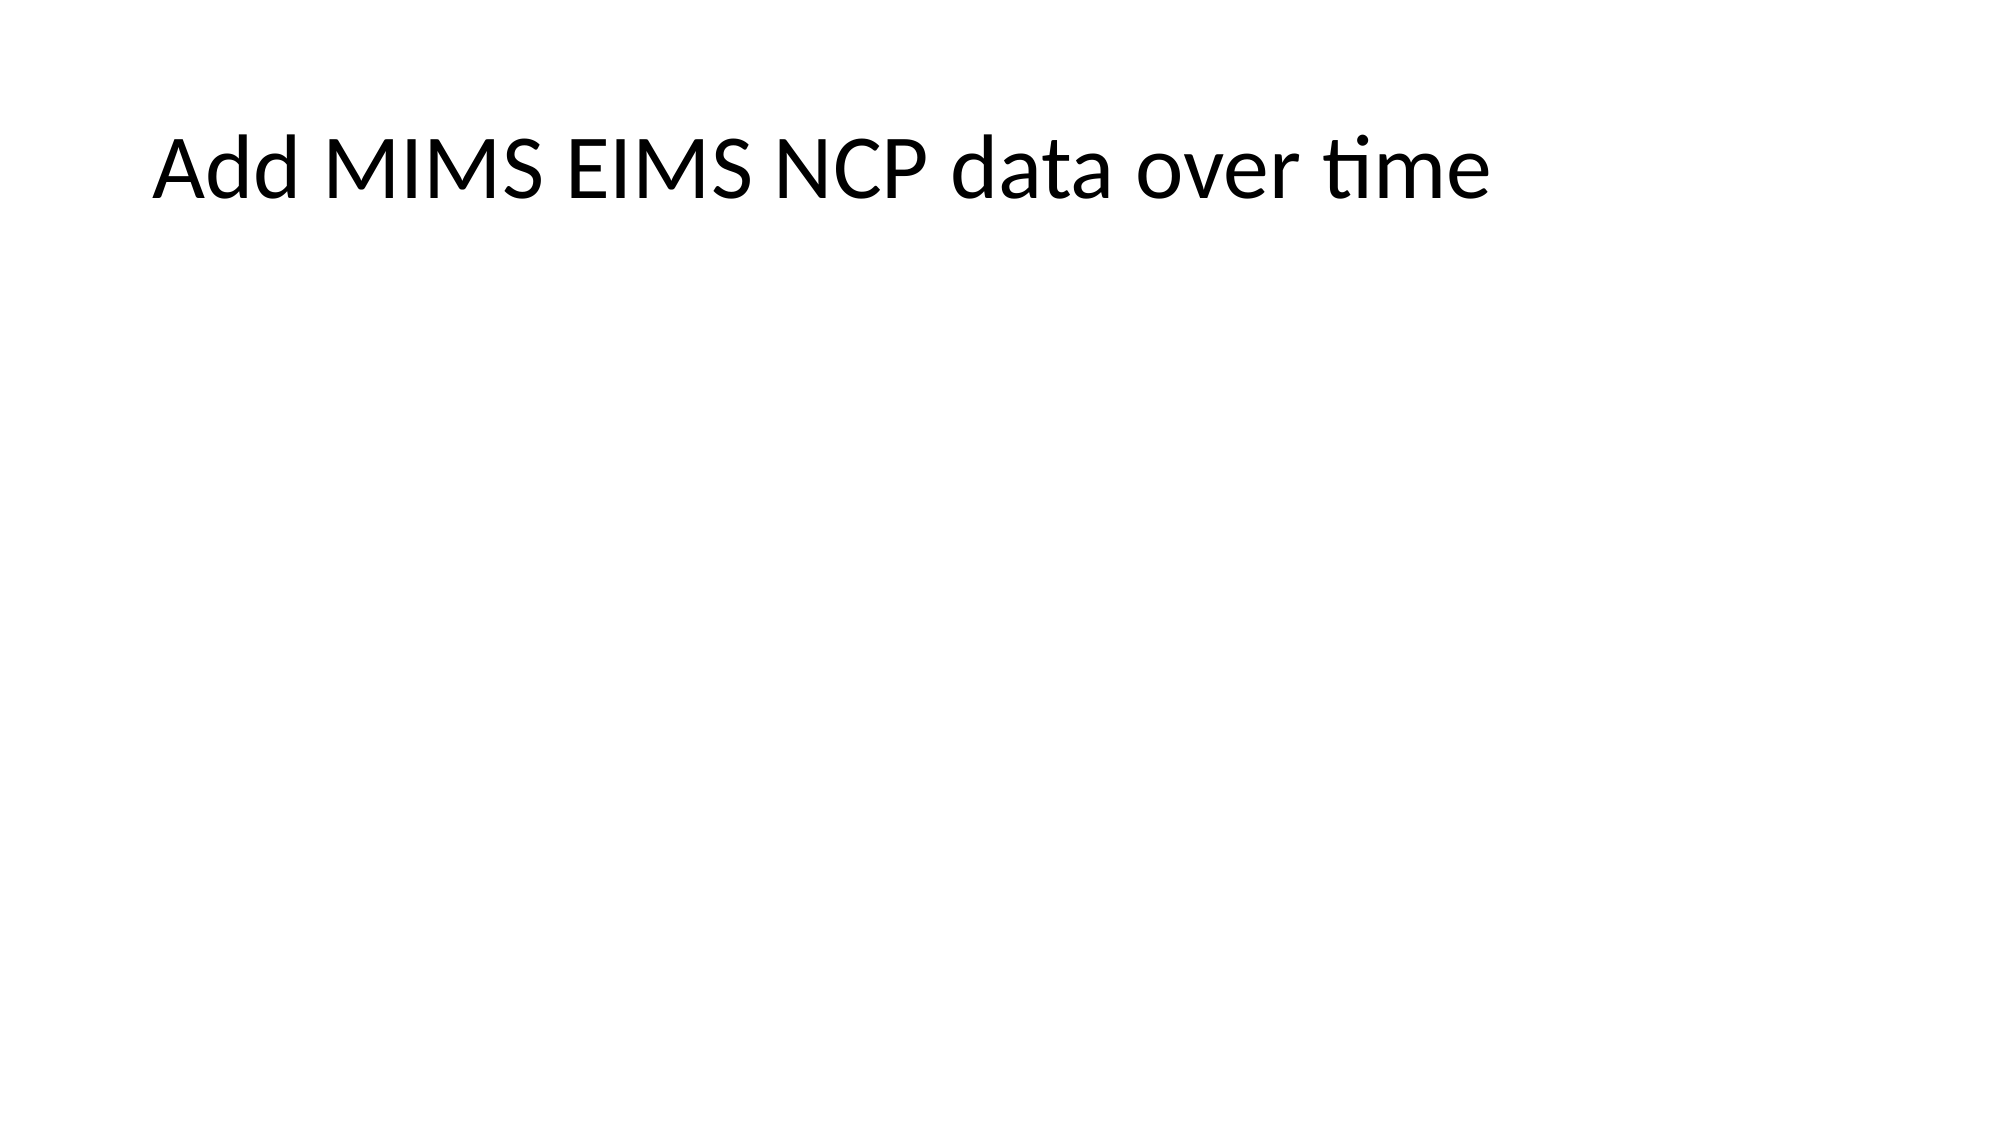

# Add MIMS EIMS NCP data over time